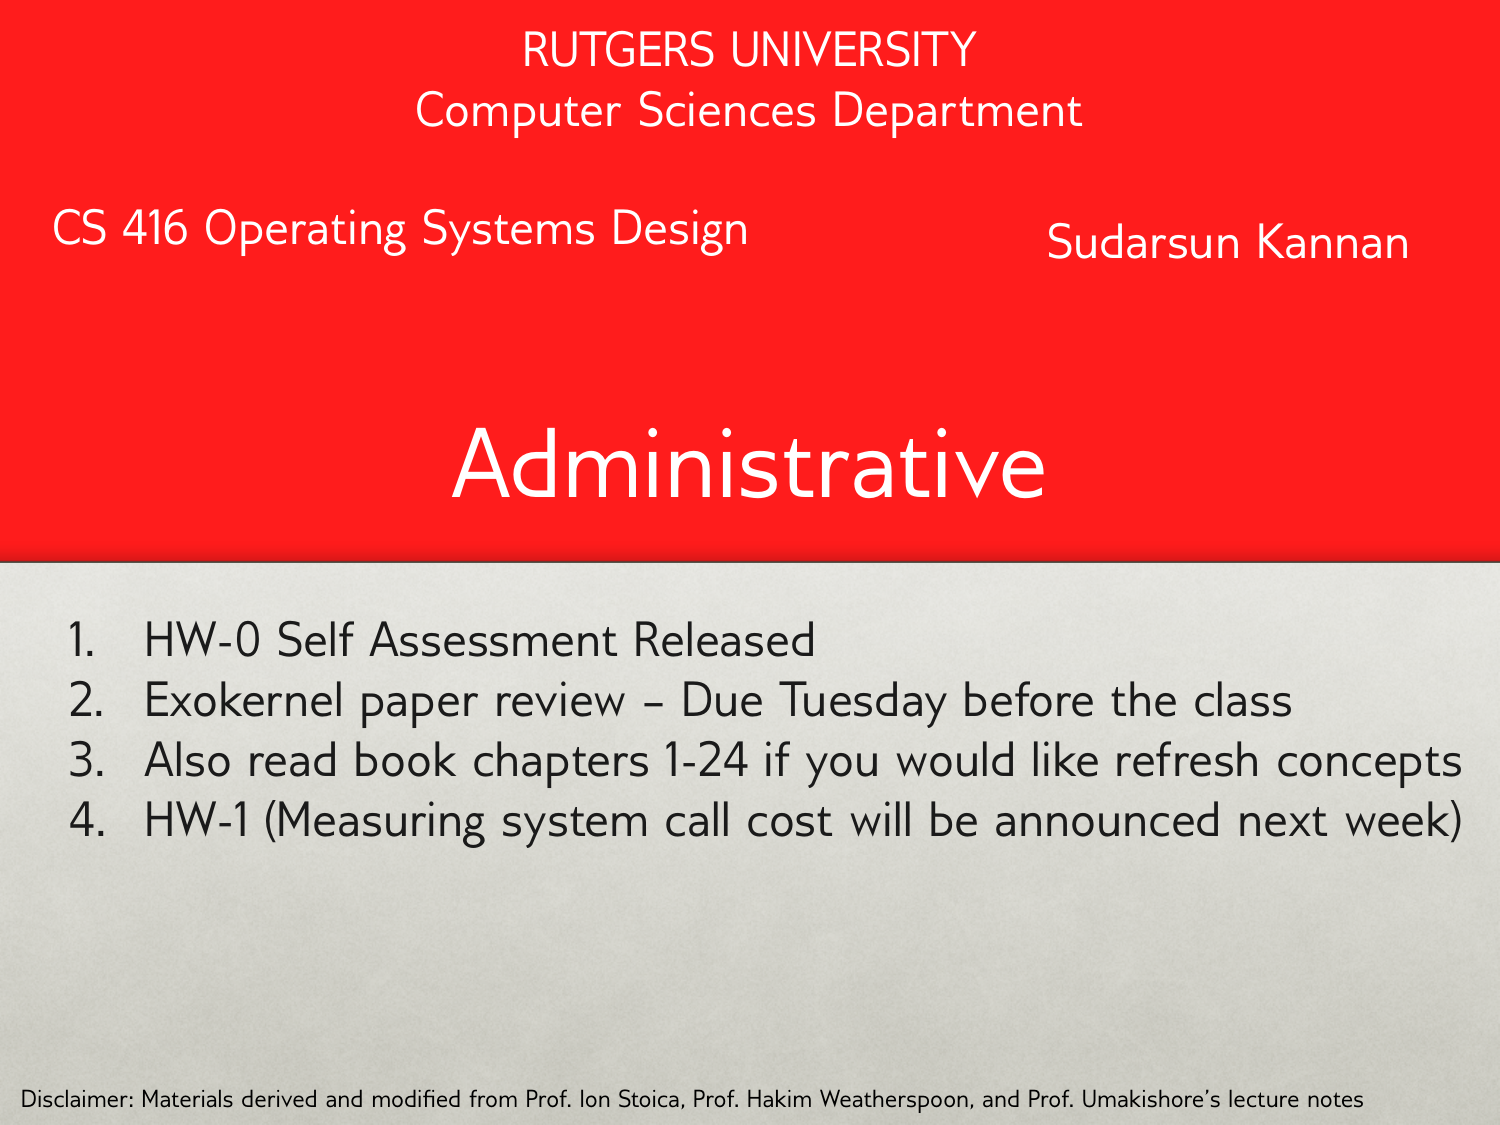

RUTGERS UNIVERSITY
Computer Sciences Department
CS 416 Operating Systems Design
Sudarsun Kannan
# Administrative
HW-0 Self Assessment Released
Exokernel paper review – Due Tuesday before the class
Also read book chapters 1-24 if you would like refresh concepts
HW-1 (Measuring system call cost will be announced next week)
Disclaimer: Materials derived and modified from Prof. Ion Stoica, Prof. Hakim Weatherspoon, and Prof. Umakishore’s lecture notes